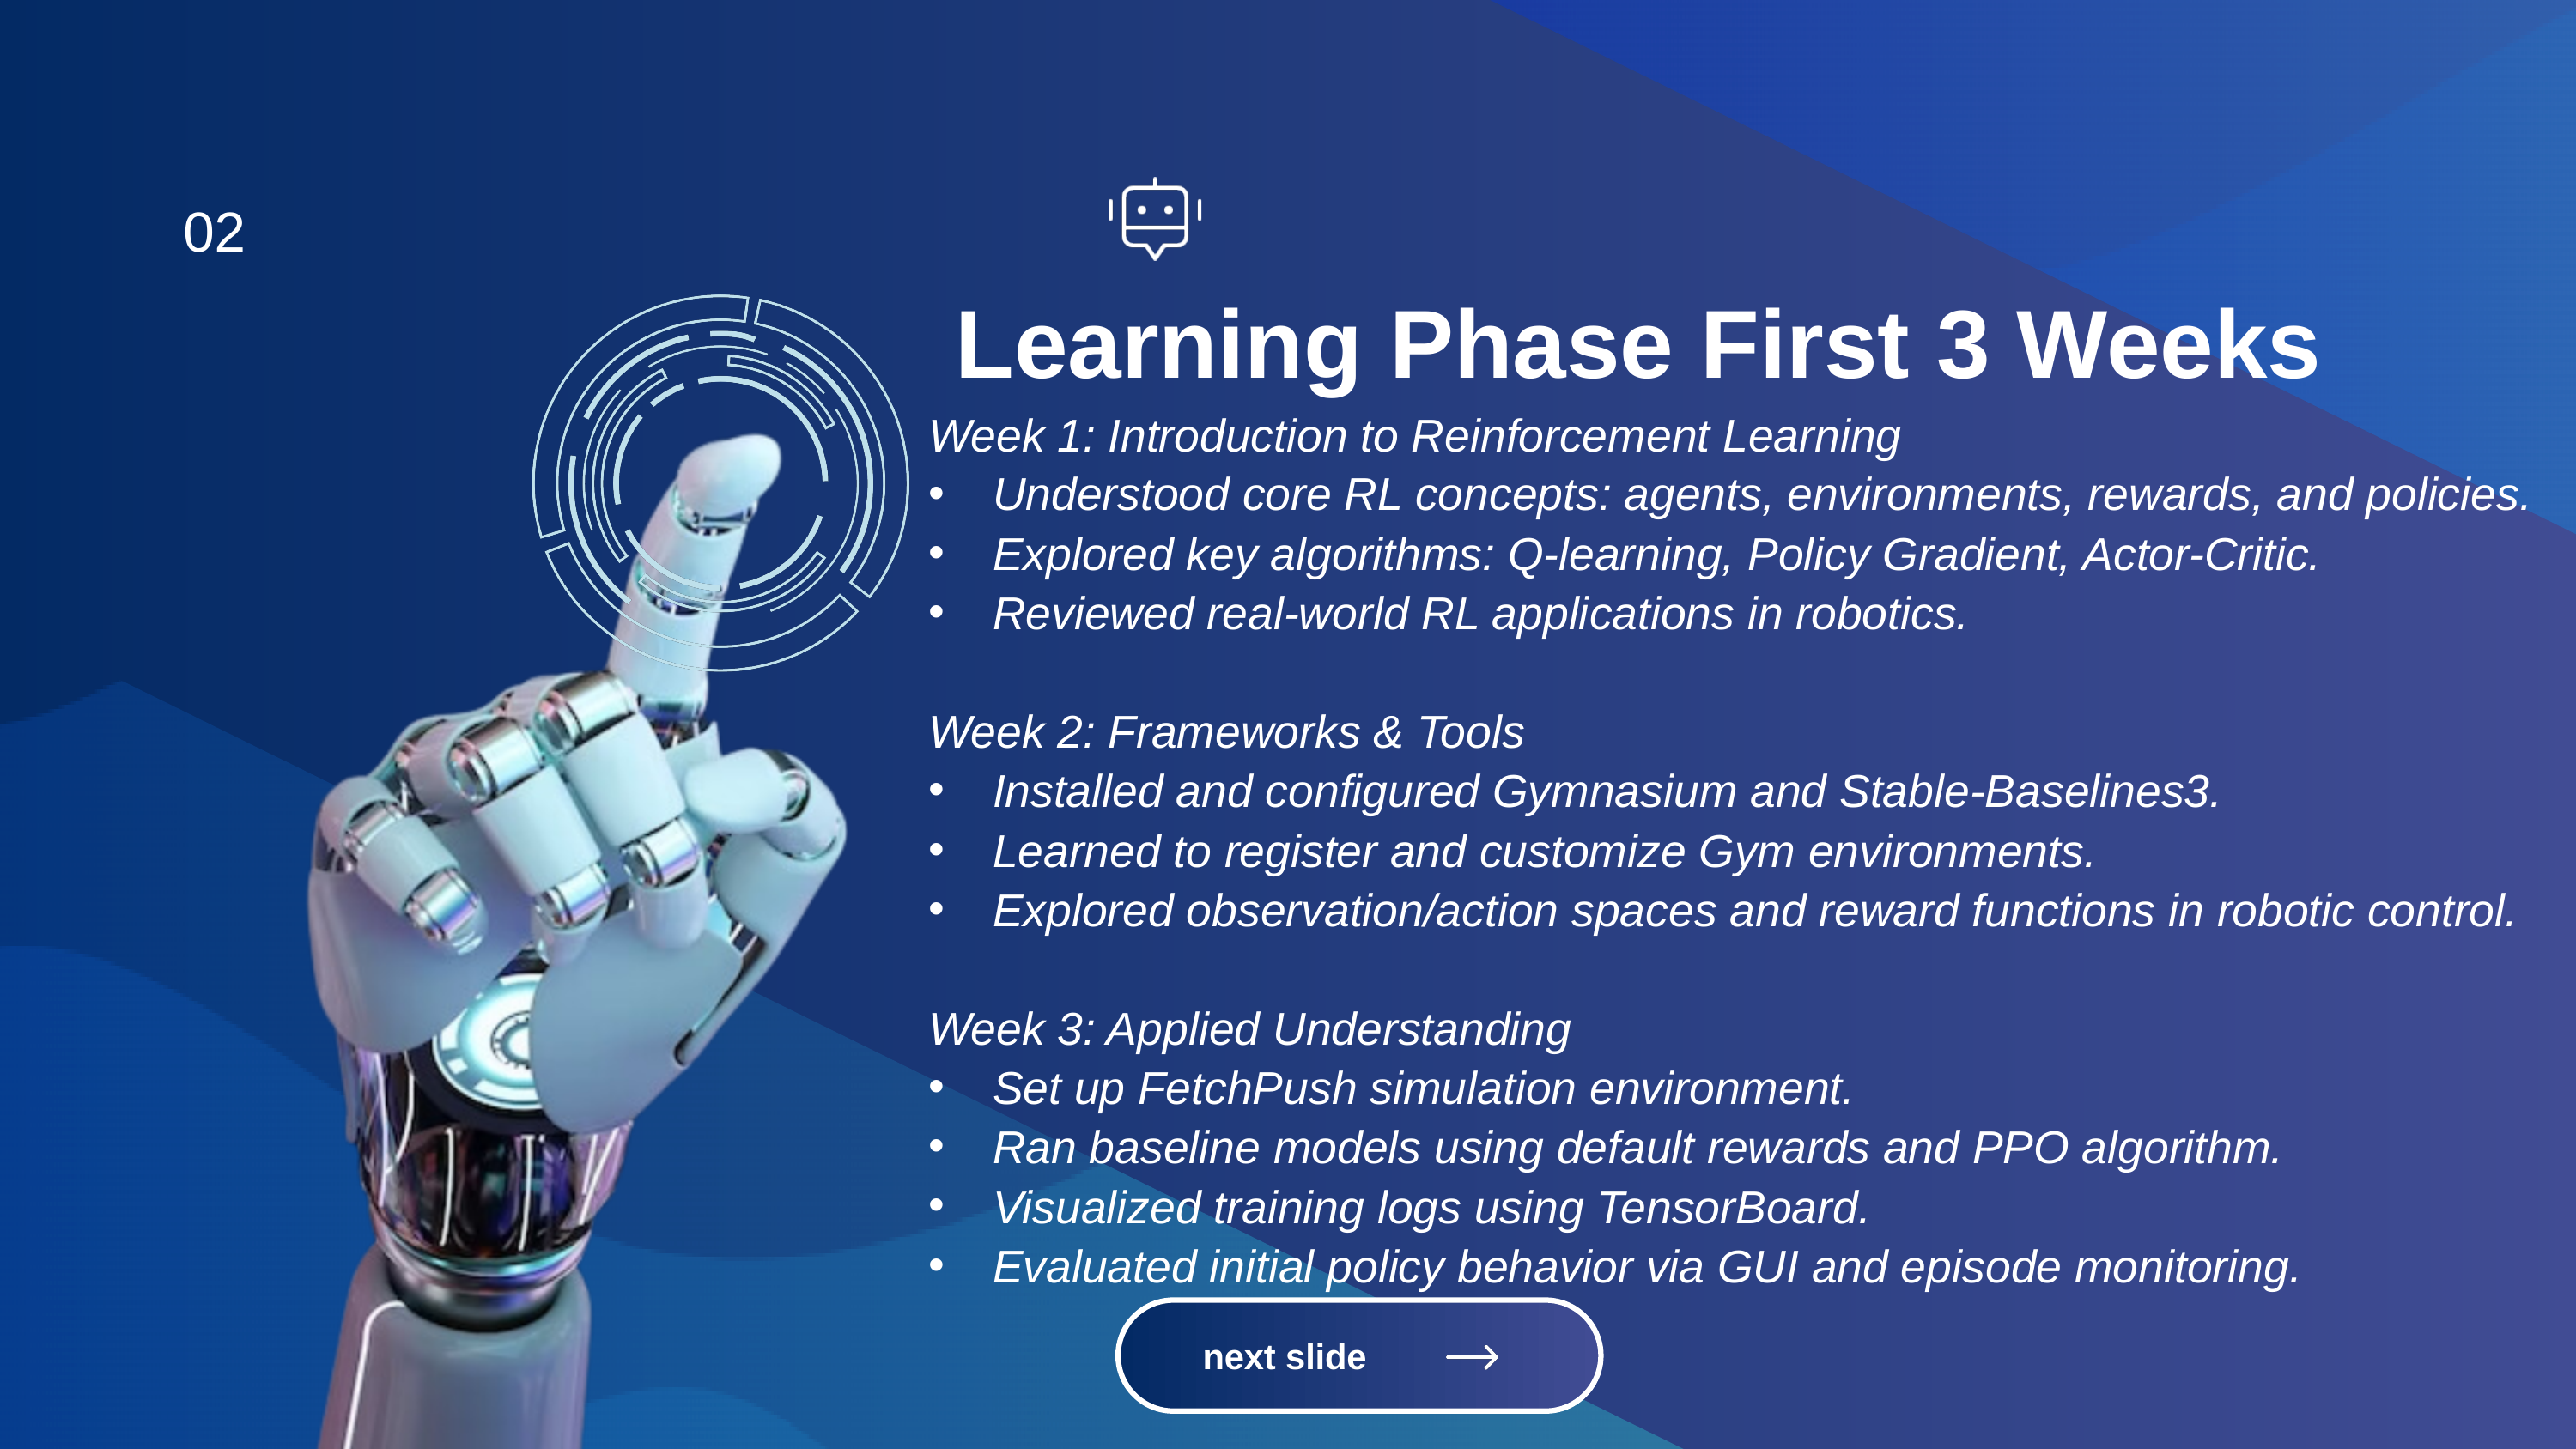

02
Learning Phase First 3 Weeks

Week 1: Introduction to Reinforcement Learning
Understood core RL concepts: agents, environments, rewards, and policies.
Explored key algorithms: Q-learning, Policy Gradient, Actor-Critic.
Reviewed real-world RL applications in robotics.

Week 2: Frameworks & Tools
Installed and configured Gymnasium and Stable-Baselines3.
Learned to register and customize Gym environments.
Explored observation/action spaces and reward functions in robotic control.

Week 3: Applied Understanding
Set up FetchPush simulation environment.
Ran baseline models using default rewards and PPO algorithm.
Visualized training logs using TensorBoard.
Evaluated initial policy behavior via GUI and episode monitoring.

next slide